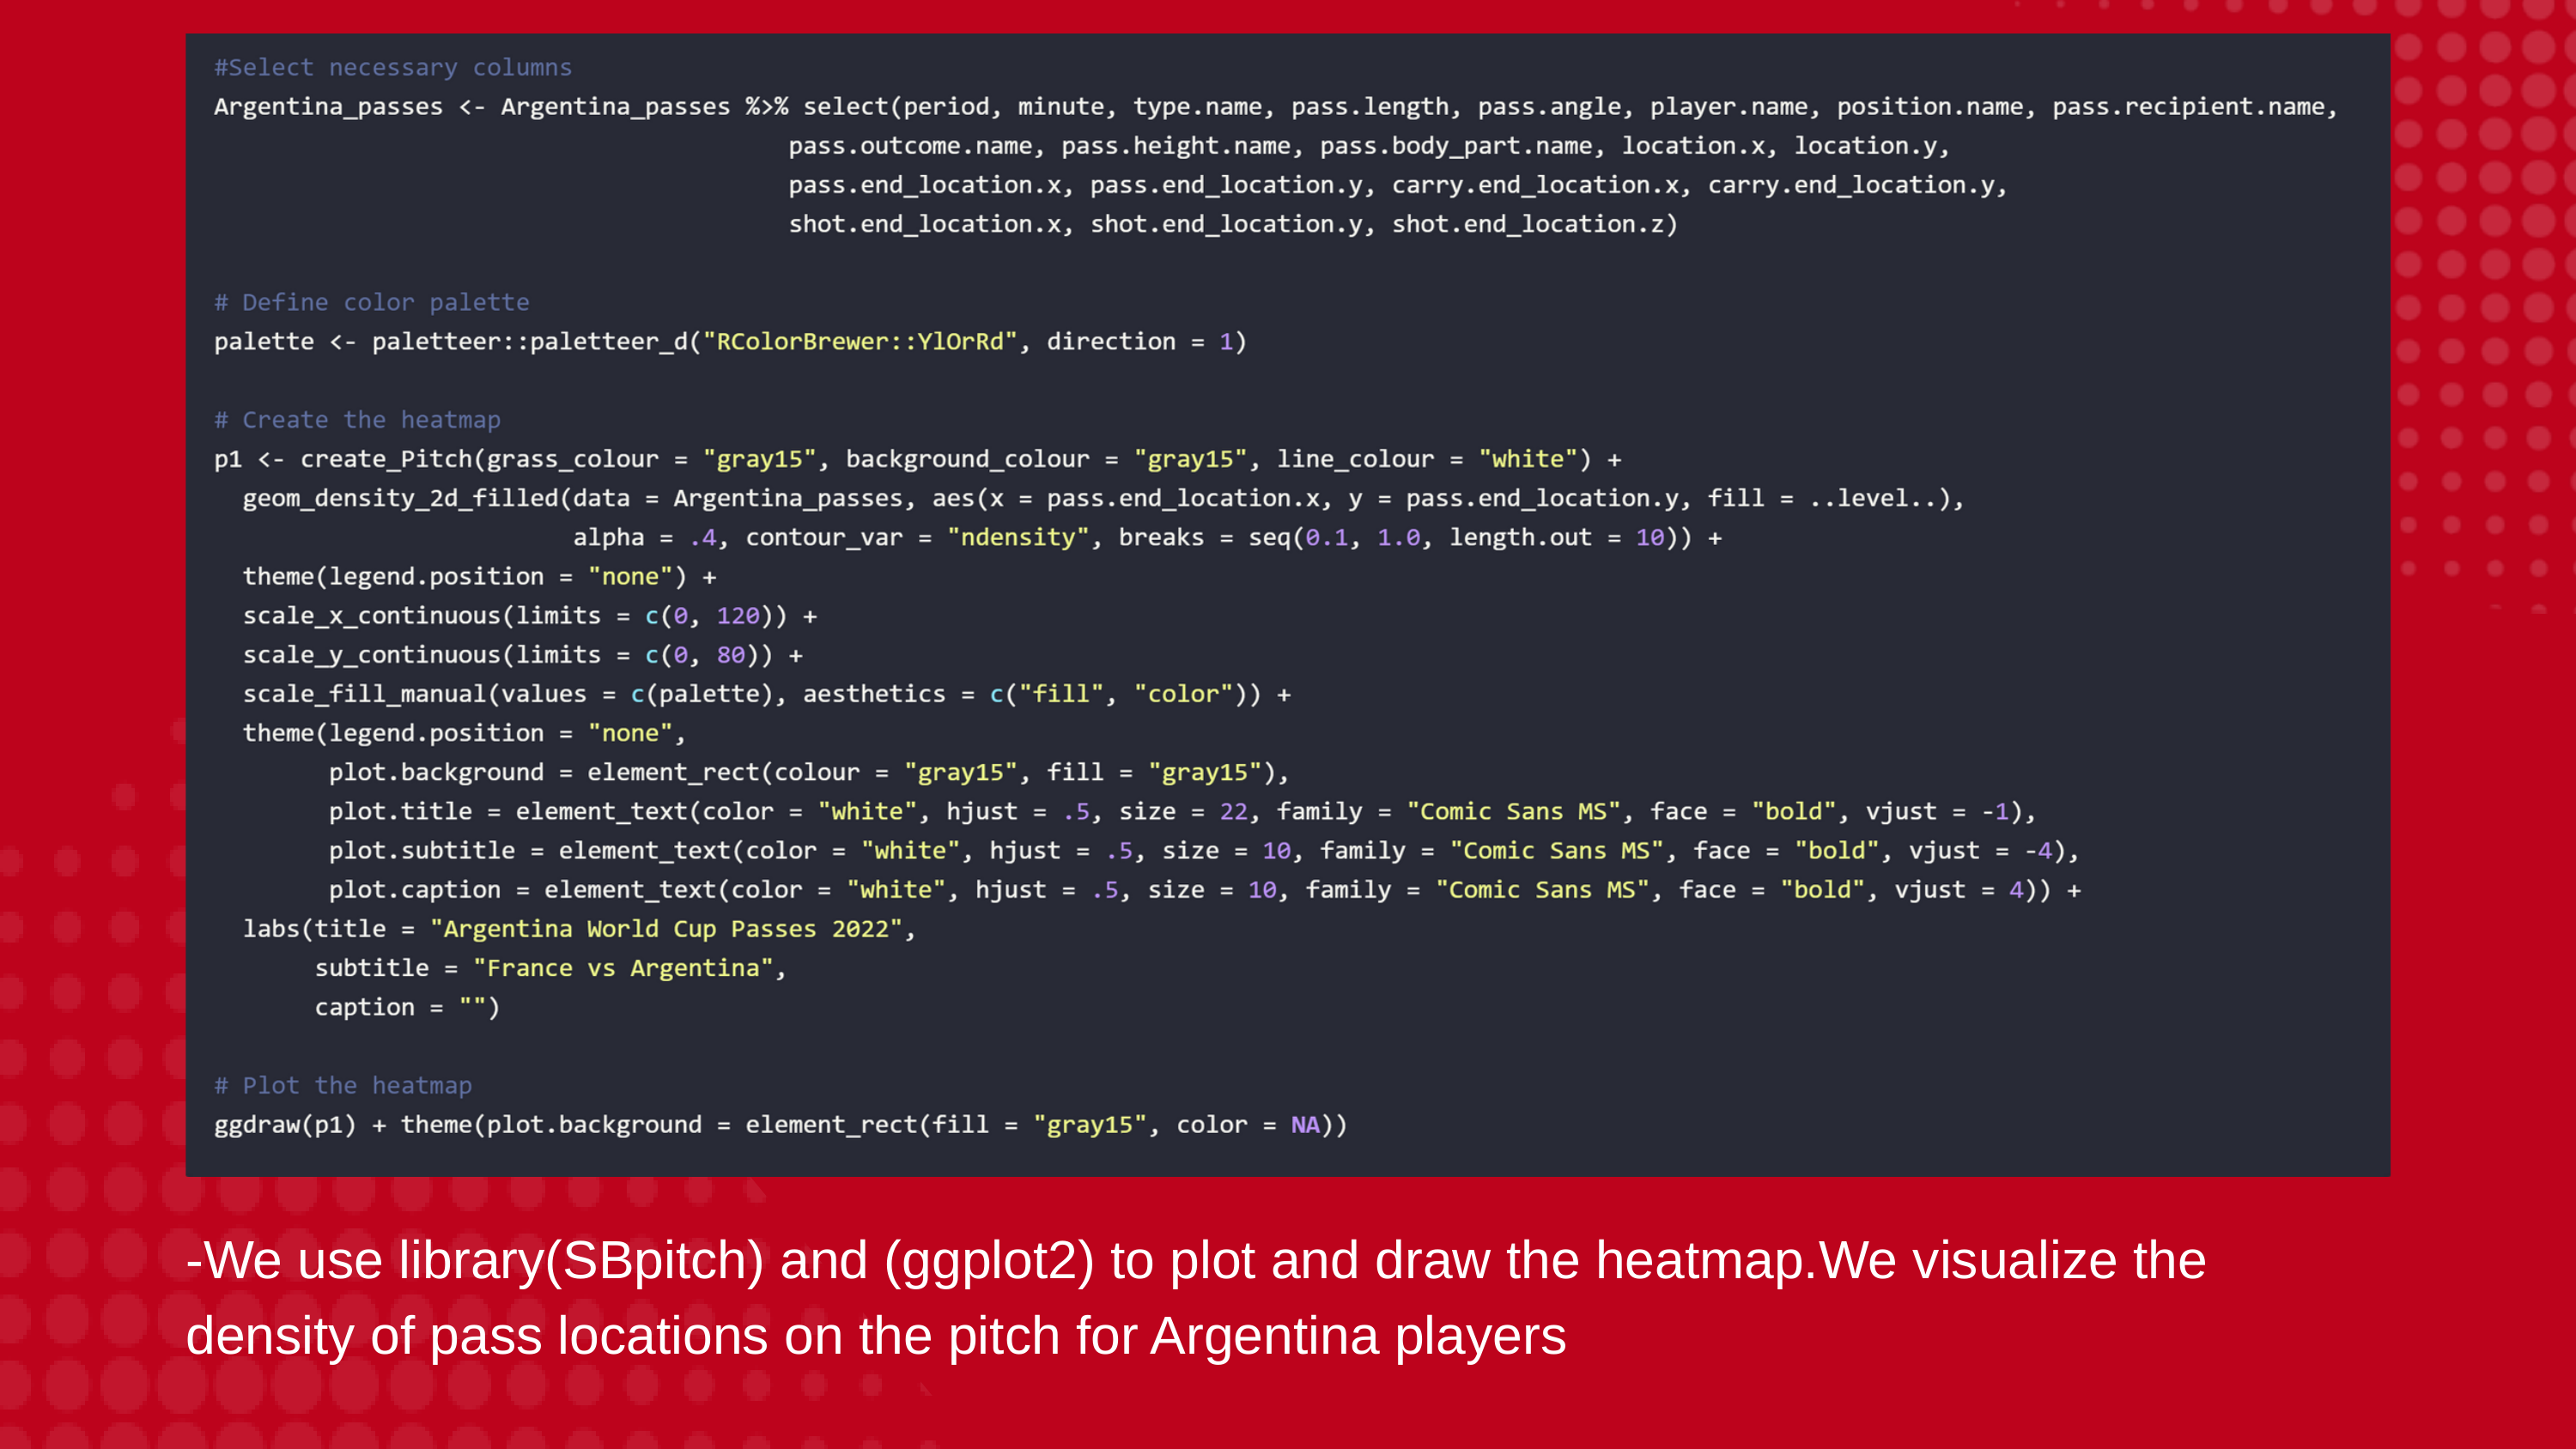

-We use library(SBpitch) and (ggplot2) to plot and draw the heatmap.We visualize the density of pass locations on the pitch for Argentina players